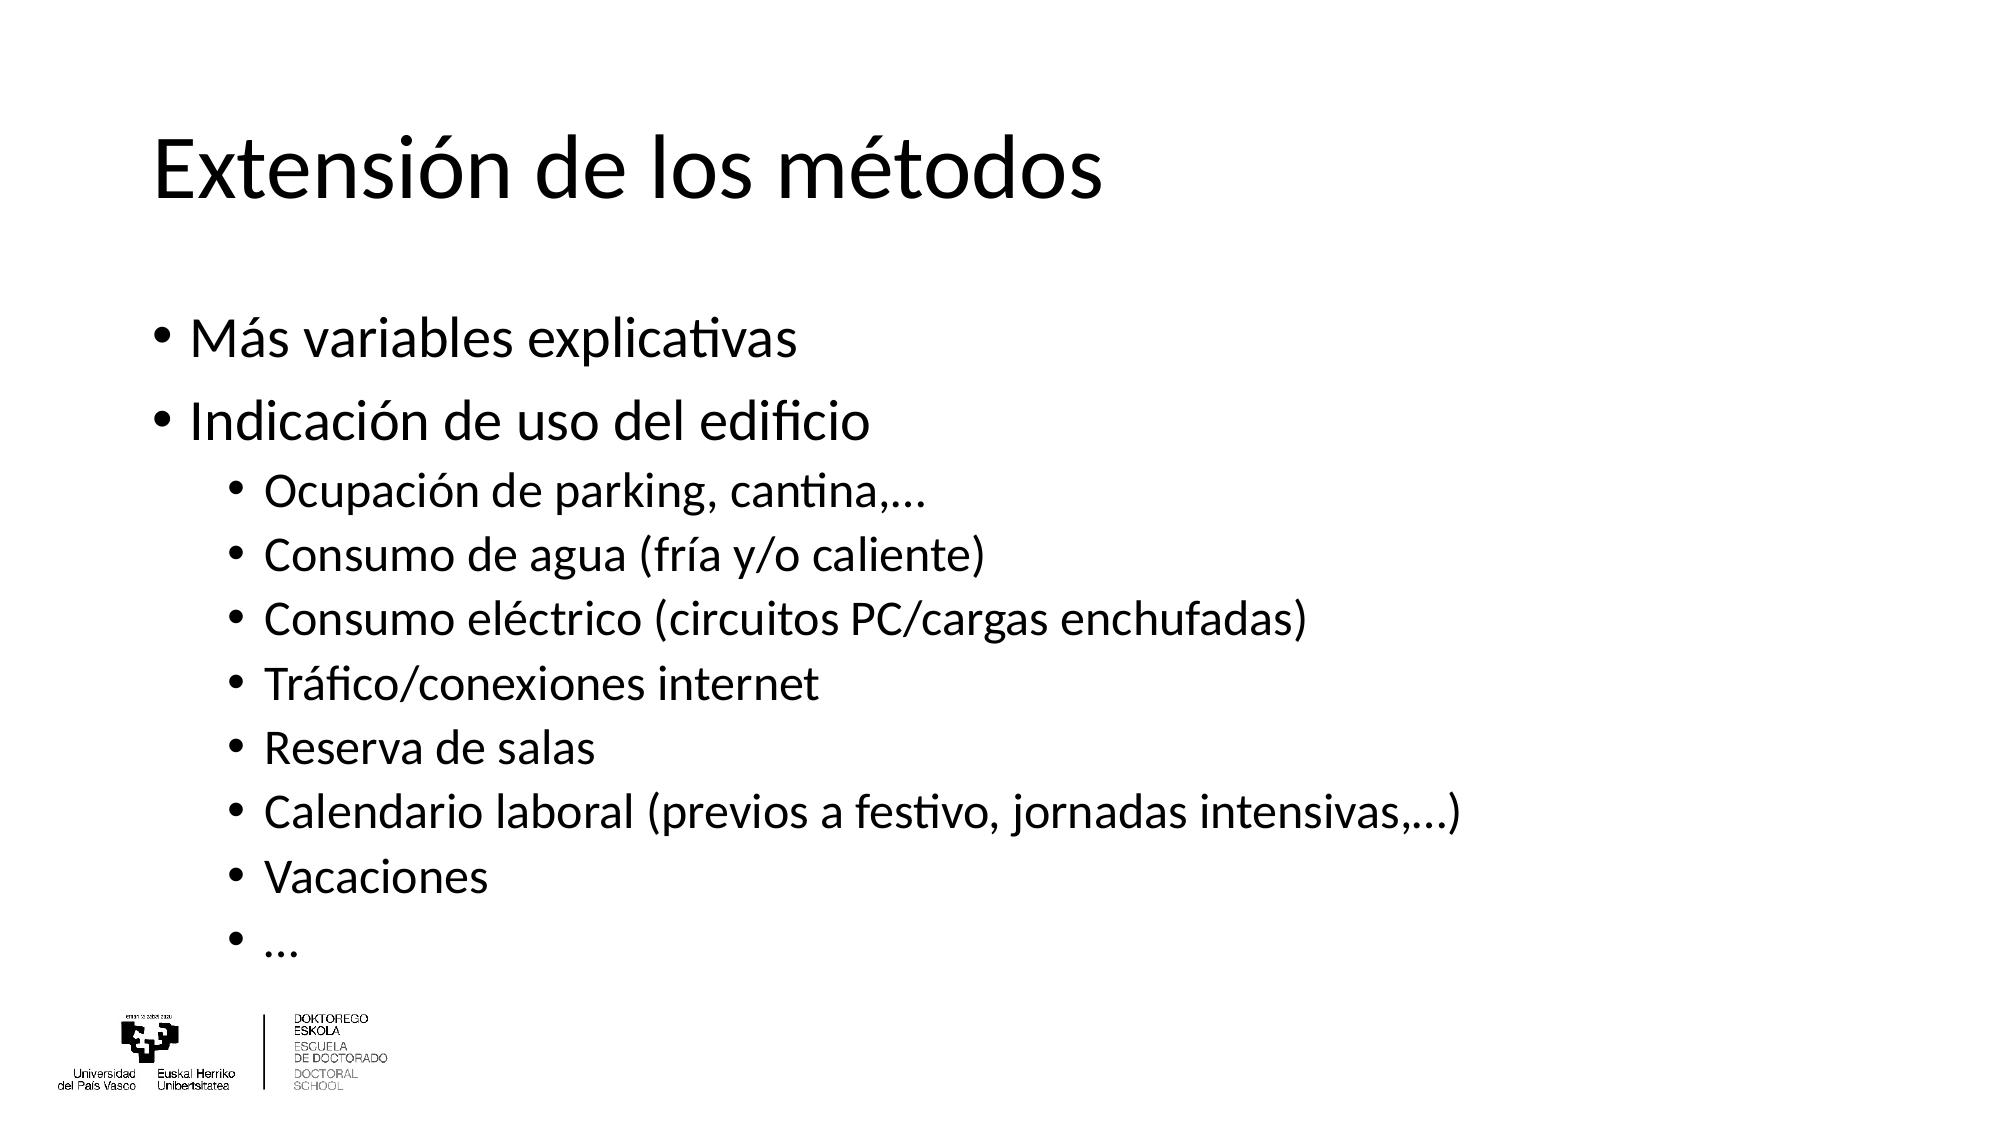

# Extensión de los métodos
Más variables explicativas
Indicación de uso del edificio
Ocupación de parking, cantina,…
Consumo de agua (fría y/o caliente)
Consumo eléctrico (circuitos PC/cargas enchufadas)
Tráfico/conexiones internet
Reserva de salas
Calendario laboral (previos a festivo, jornadas intensivas,…)
Vacaciones
…